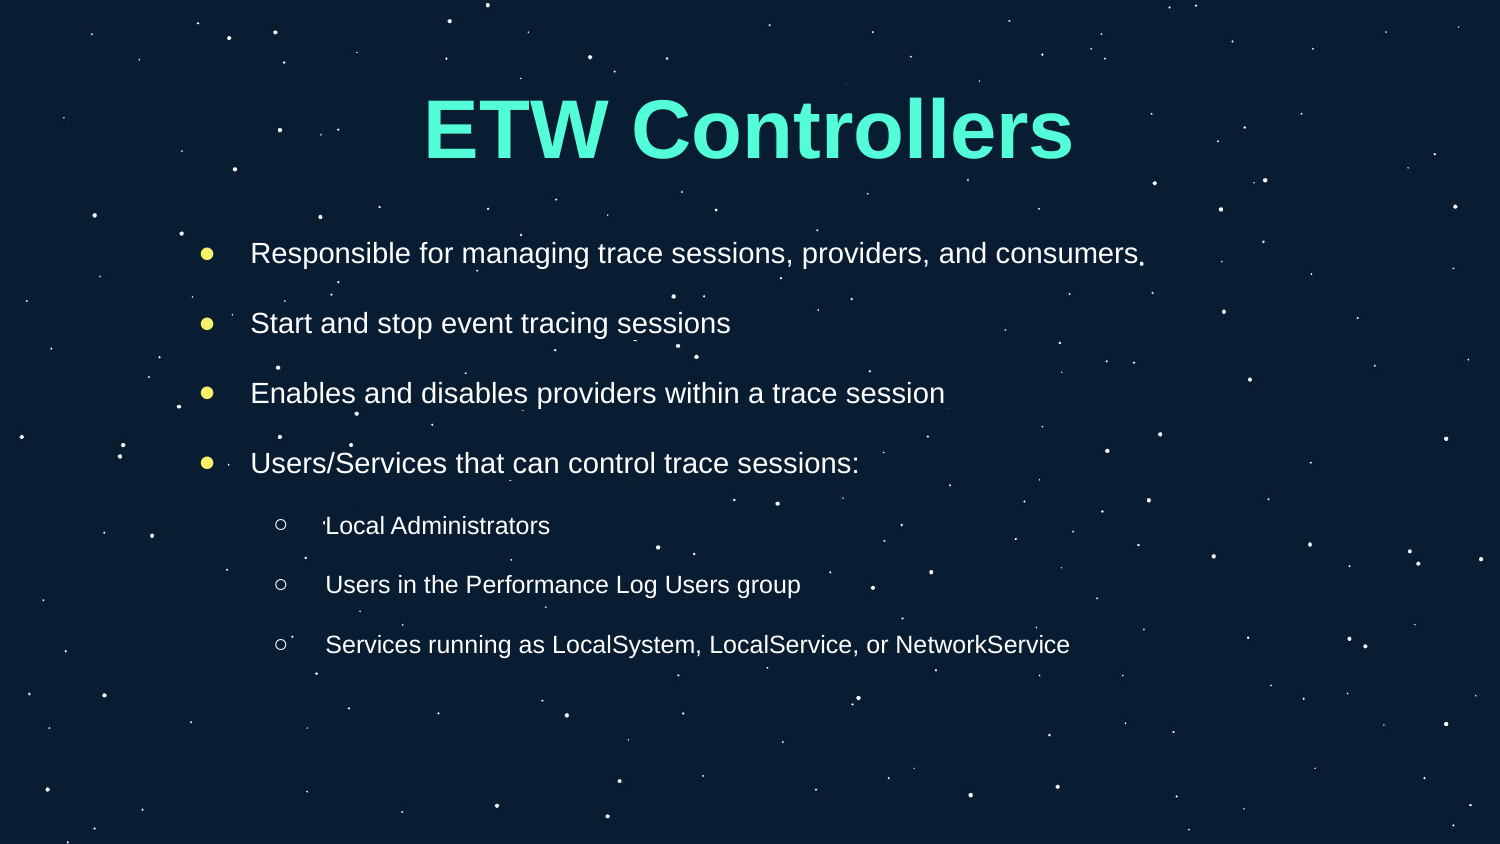

# ETW Controllers
Responsible for managing trace sessions, providers, and consumers
Start and stop event tracing sessions
Enables and disables providers within a trace session
Users/Services that can control trace sessions:
Local Administrators
Users in the Performance Log Users group
Services running as LocalSystem, LocalService, or NetworkService